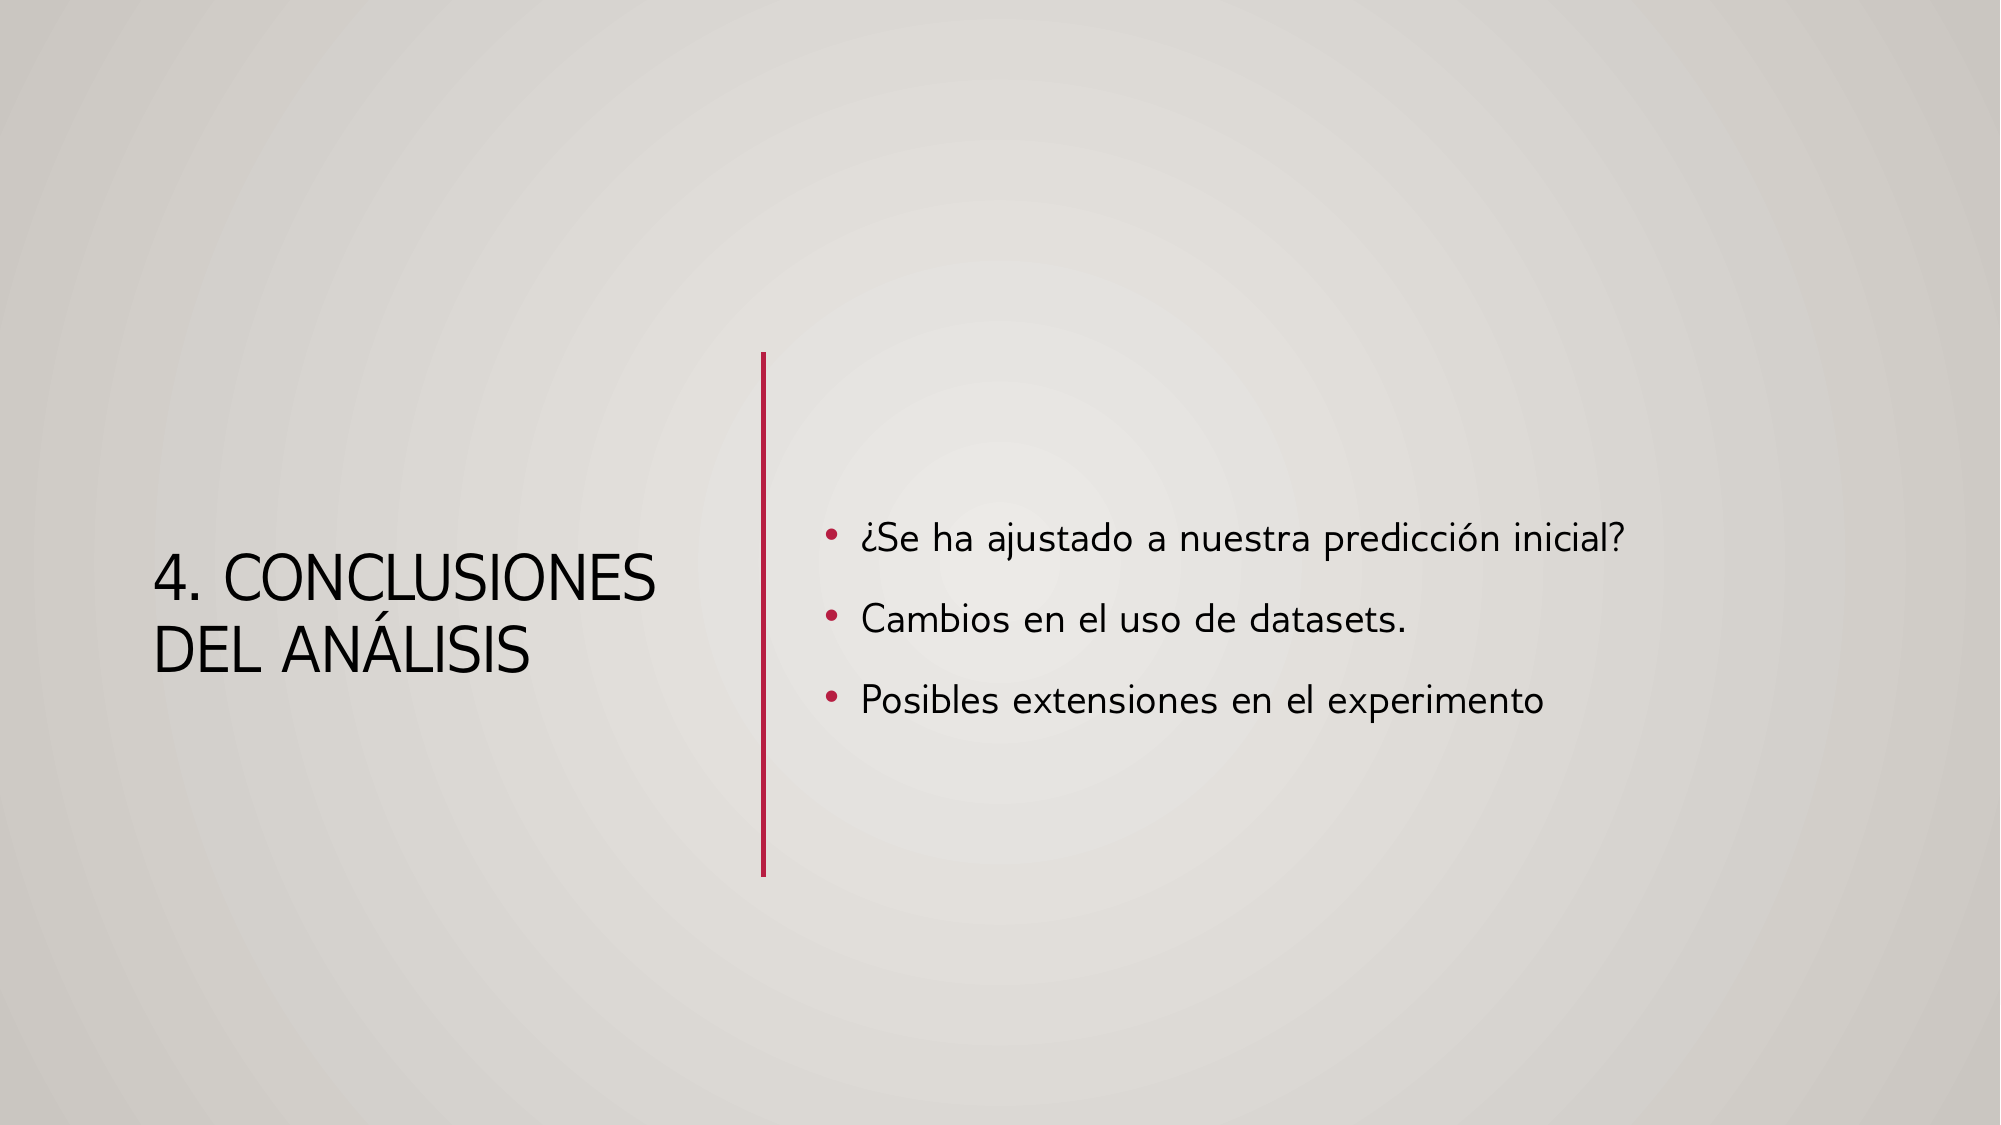

# 4. Conclusiones del análisis
¿Se ha ajustado a nuestra predicción inicial?
Cambios en el uso de datasets.
Posibles extensiones en el experimento